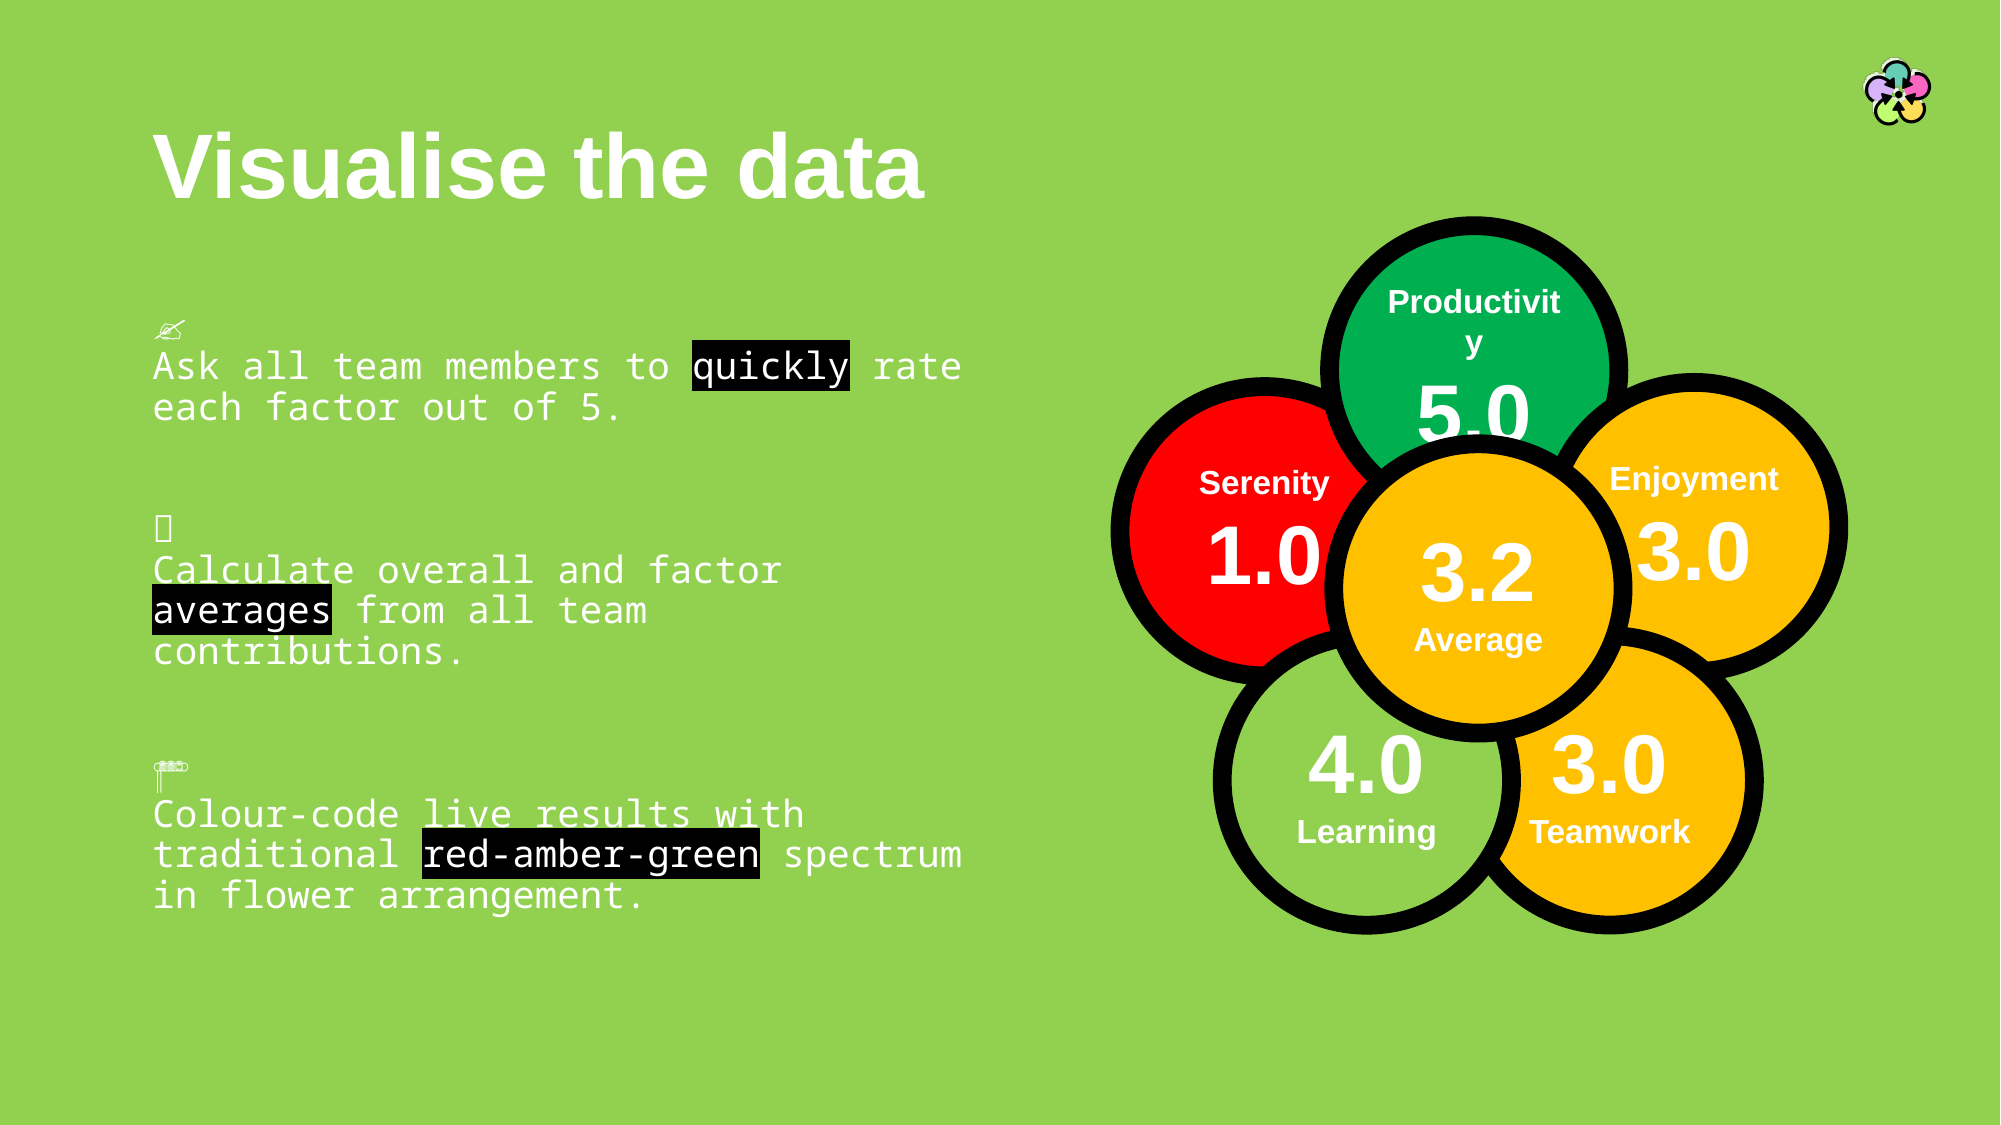

# Visualise the data
Productivity
5.0
✍️
Ask all team members to quickly rate each factor out of 5.

🧮
Calculate overall and factor averages from all team contributions.

🚥
Colour-code live results with traditional red-amber-green spectrum in flower arrangement.
Enjoyment
3.0
Serenity
1.0
3.2
Average
3.0
Teamwork
4.0
Learning